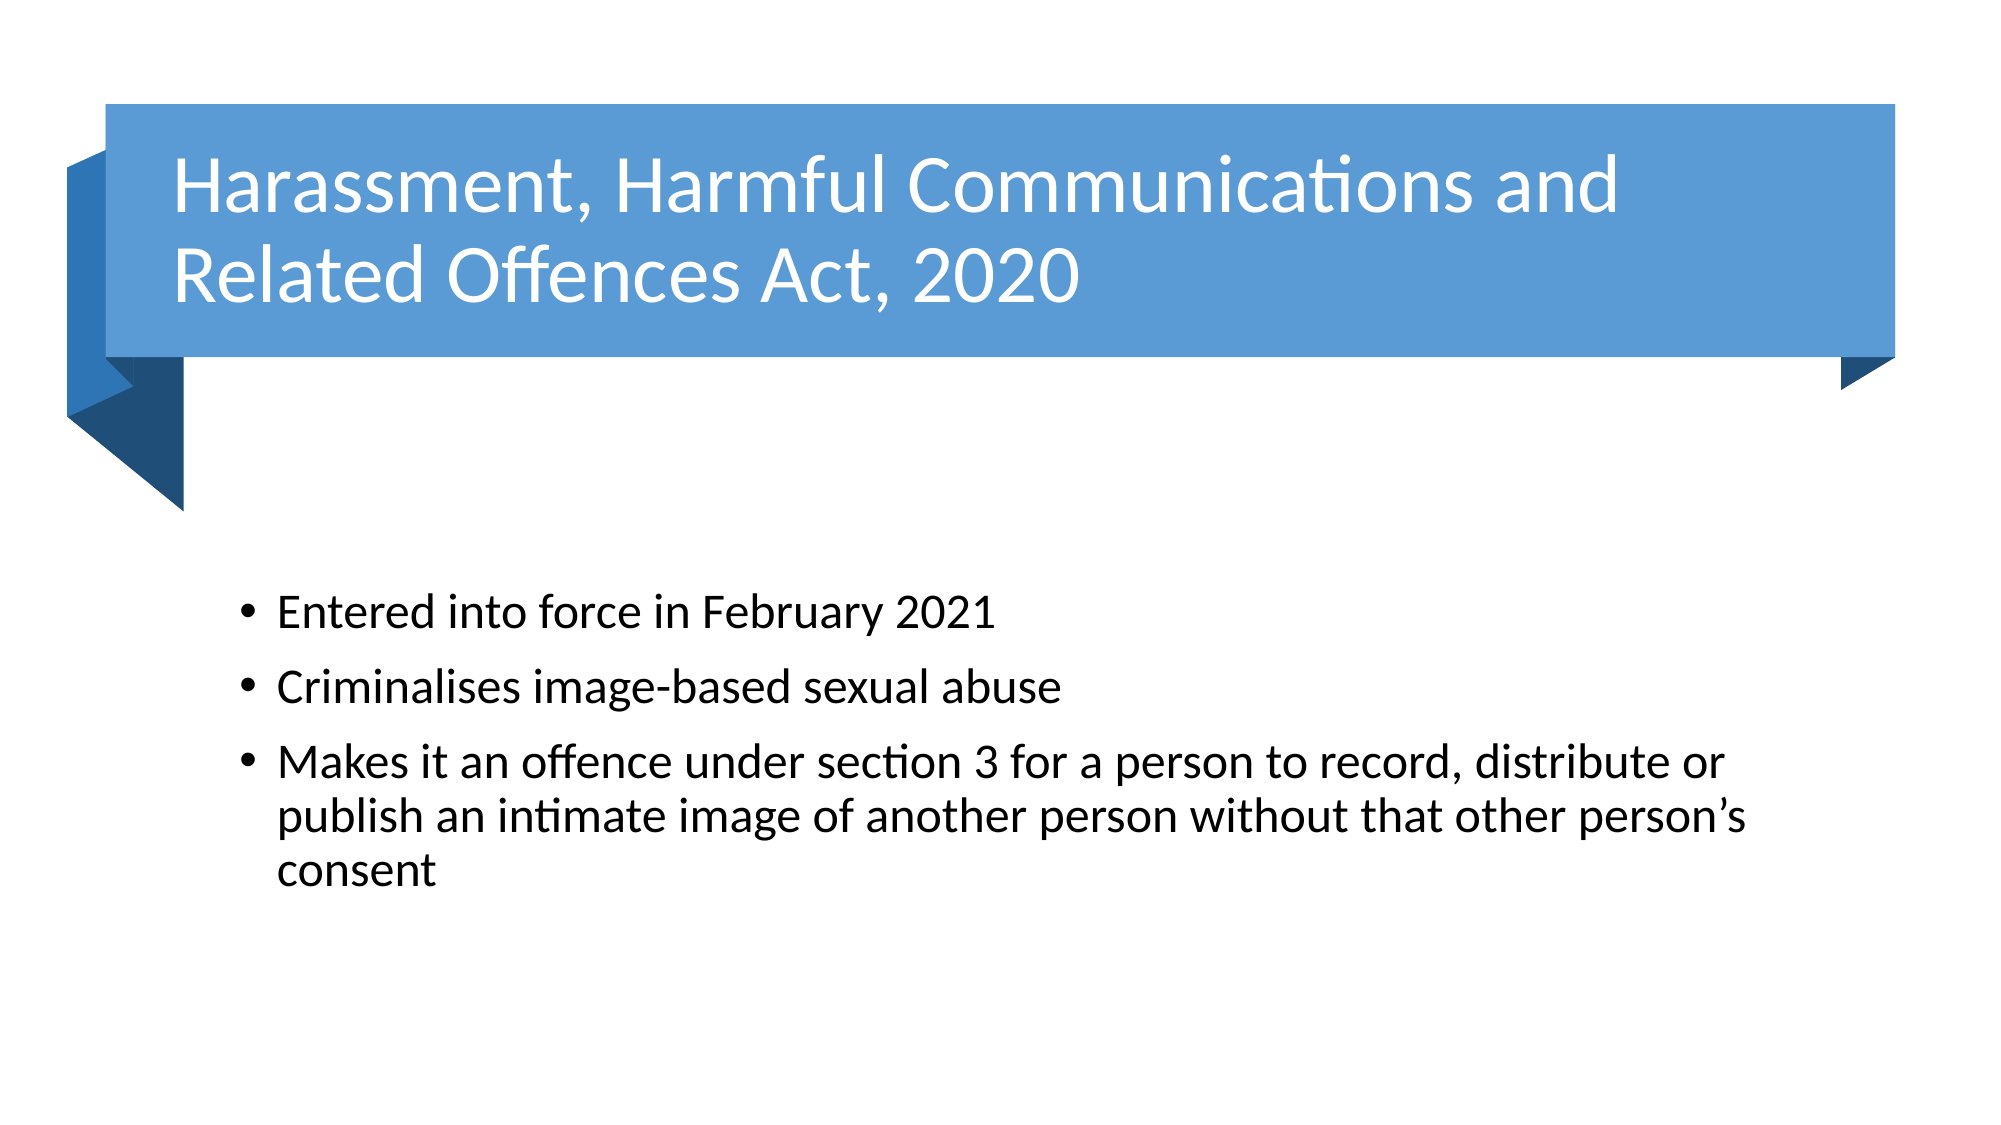

# Harassment, Harmful Communications and Related Offences Act, 2020

Entered into force in February 2021
Criminalises image-based sexual abuse
Makes it an offence under section 3 for a person to record, distribute or publish an intimate image of another person without that other person’s consent